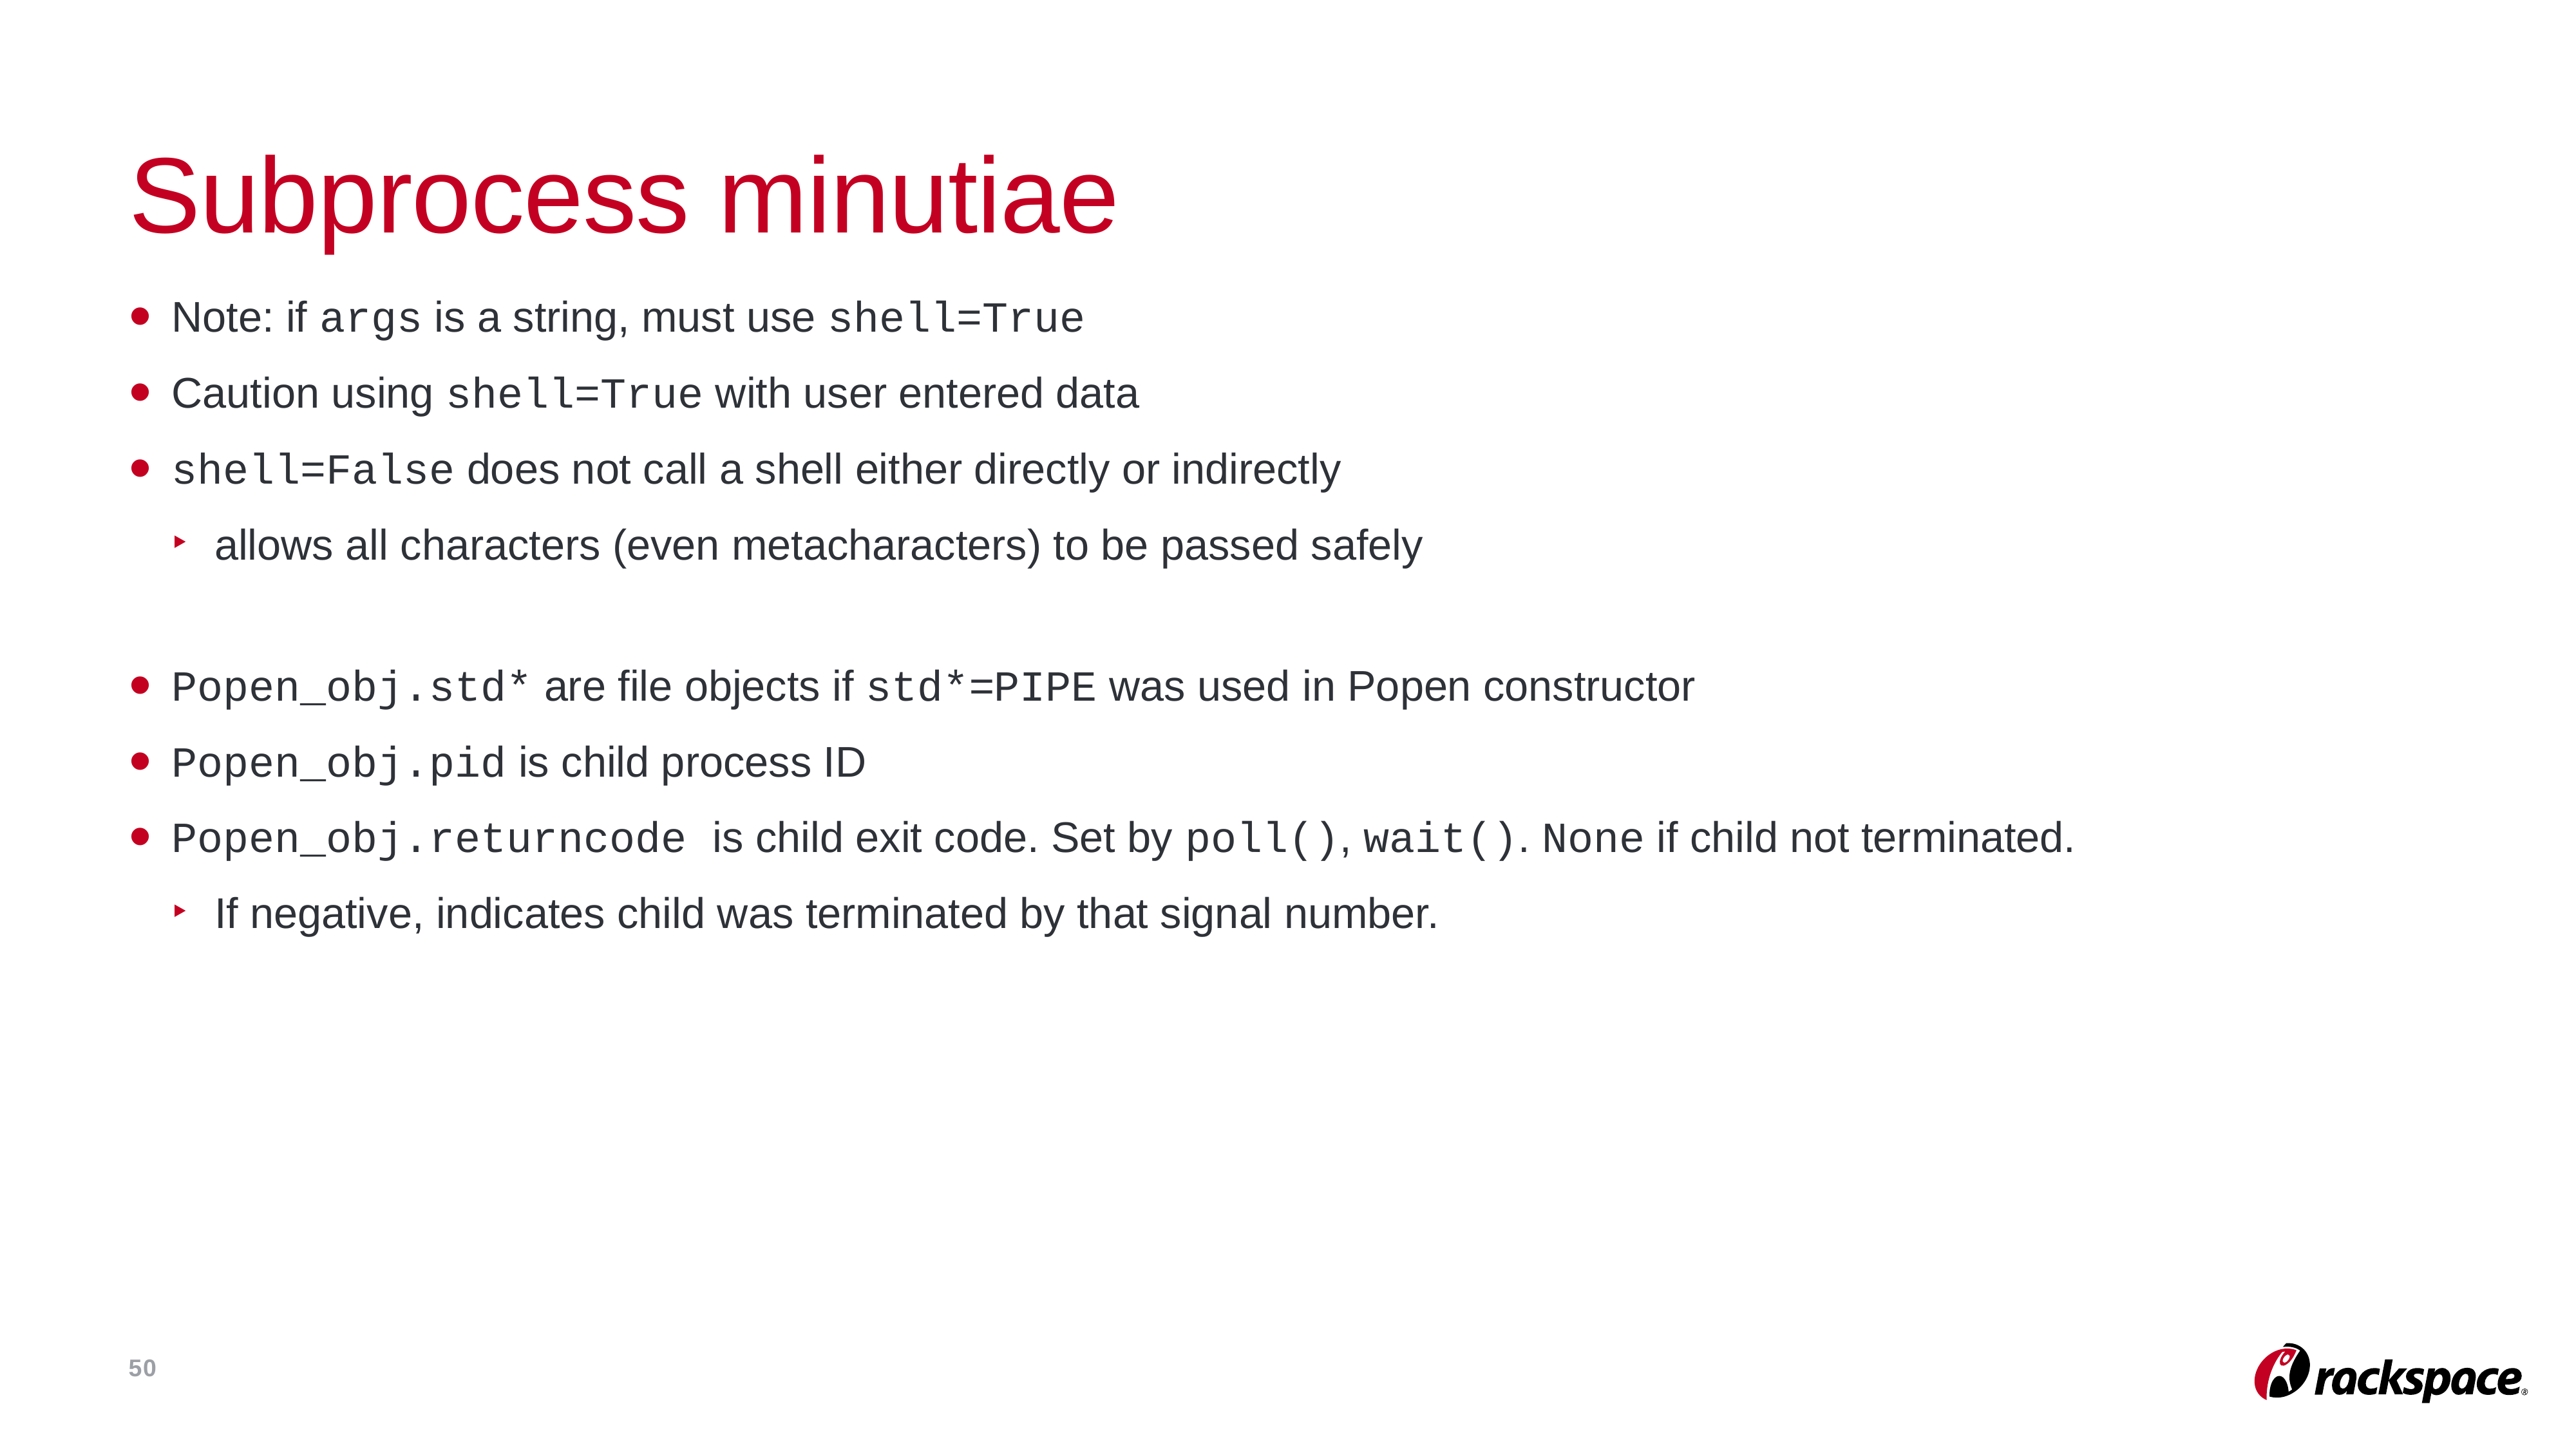

# Subprocess minutiae
Note: if args is a string, must use shell=True
Caution using shell=True with user entered data
shell=False does not call a shell either directly or indirectly
allows all characters (even metacharacters) to be passed safely

Popen_obj.std* are file objects if std*=PIPE was used in Popen constructor
Popen_obj.pid is child process ID
Popen_obj.returncode is child exit code. Set by poll(), wait(). None if child not terminated.
If negative, indicates child was terminated by that signal number.

50